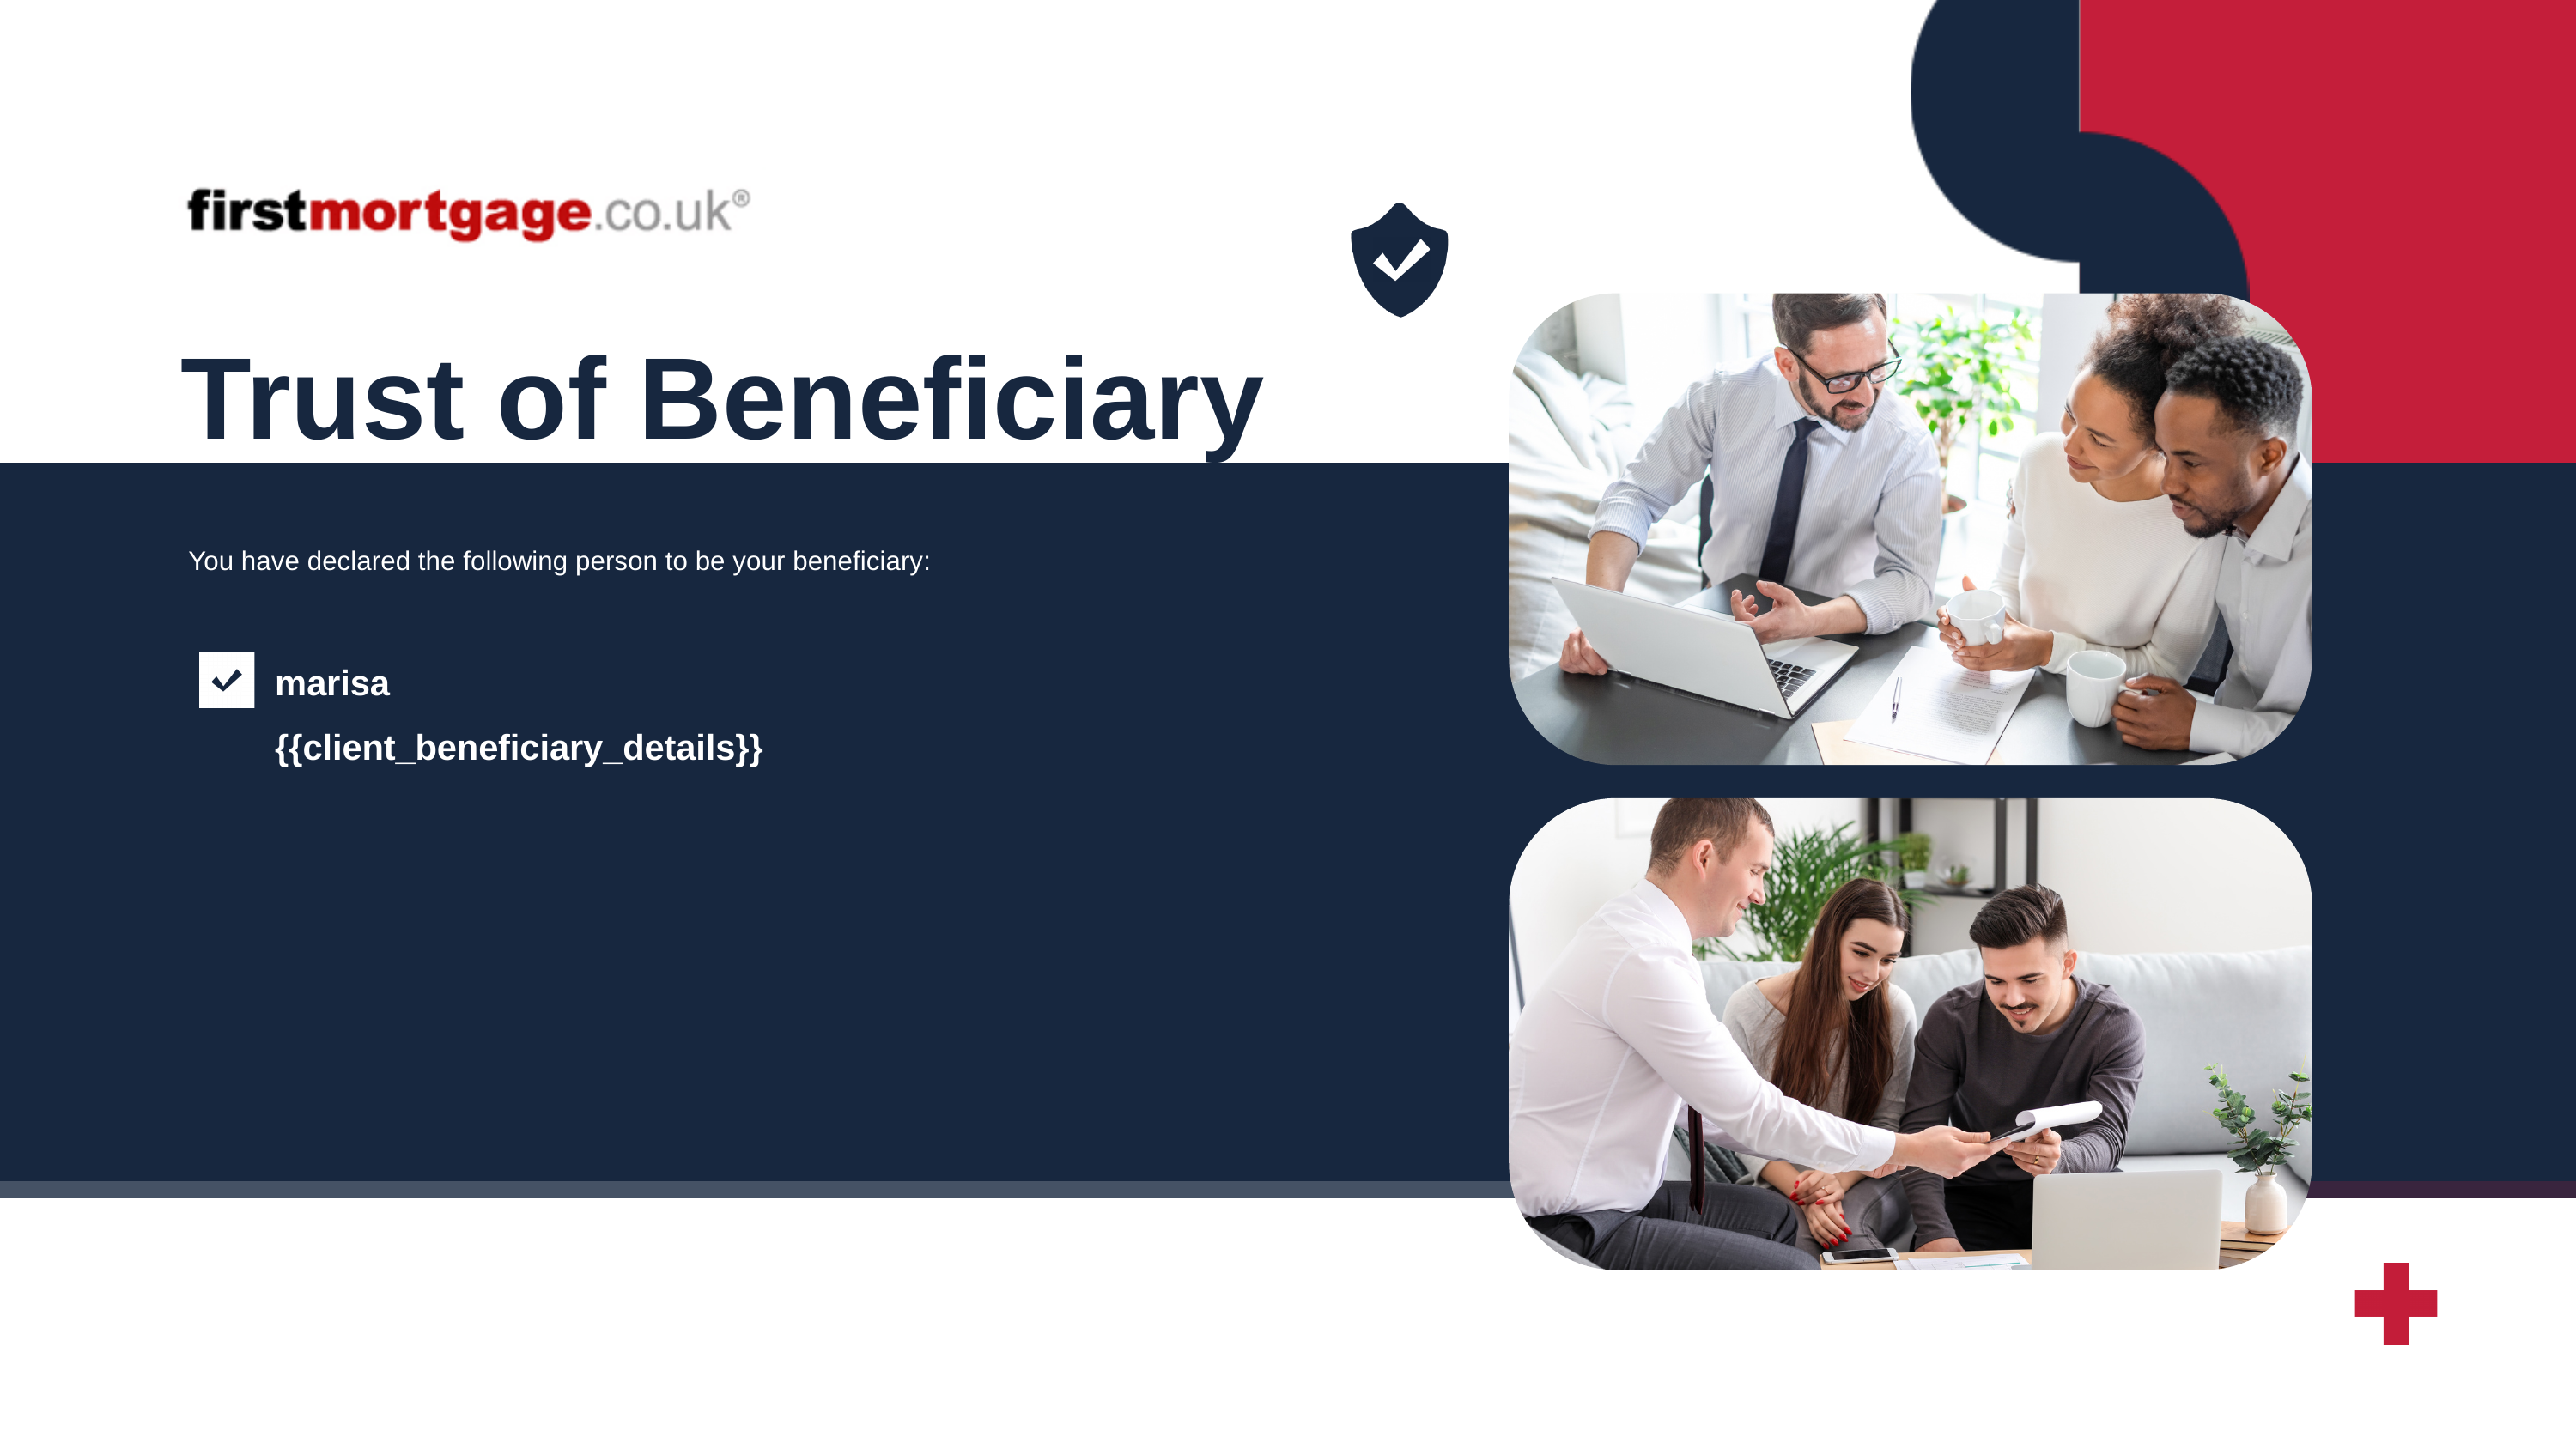

Trust of Beneficiary

You have declared the following person to be your beneficiary:

marisa

{{client_beneficiary_details}}